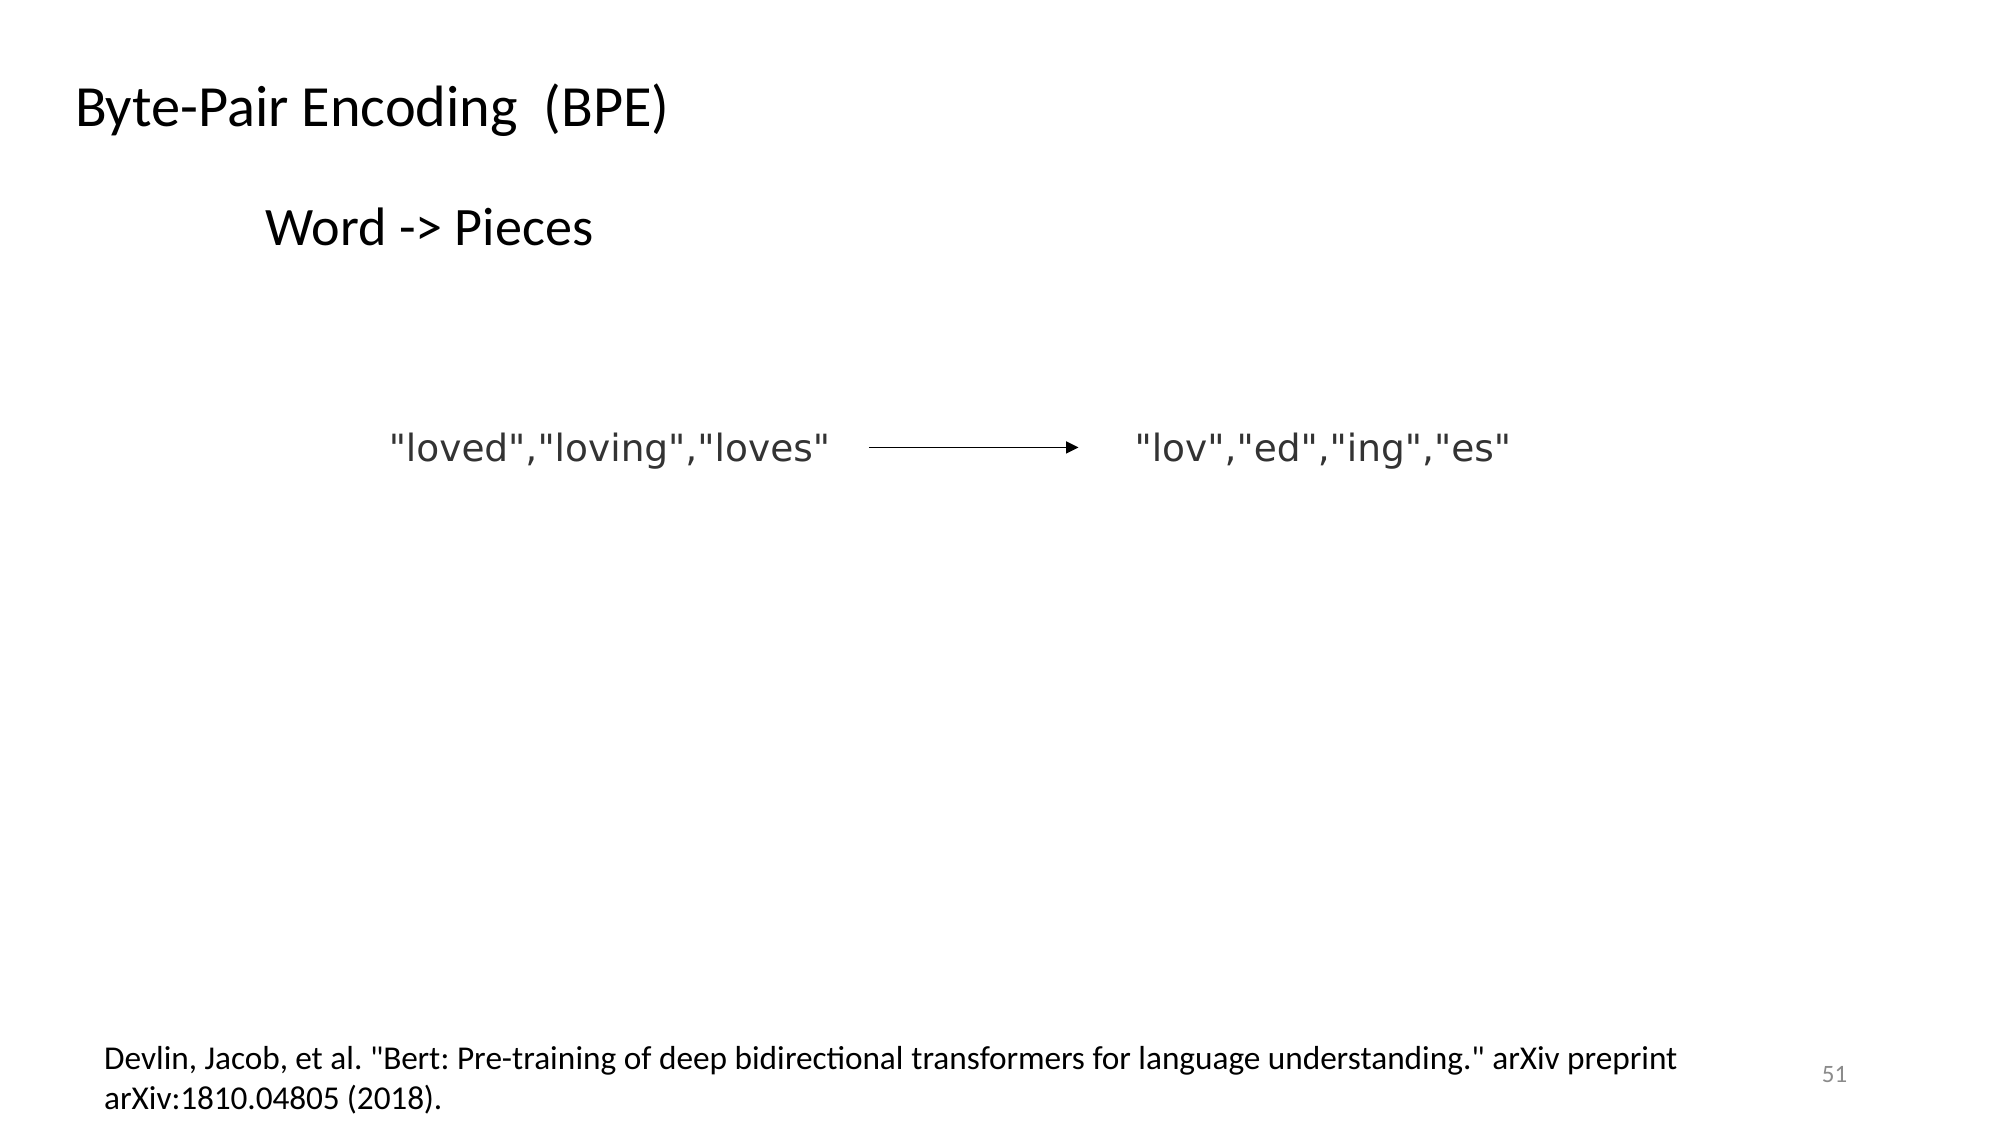

Byte-Pair Encoding  (BPE)
Word -> Pieces
"loved","loving","loves"
"lov","ed","ing","es"
Devlin, Jacob, et al. "Bert: Pre-training of deep bidirectional transformers for language understanding." arXiv preprint arXiv:1810.04805 (2018).
51